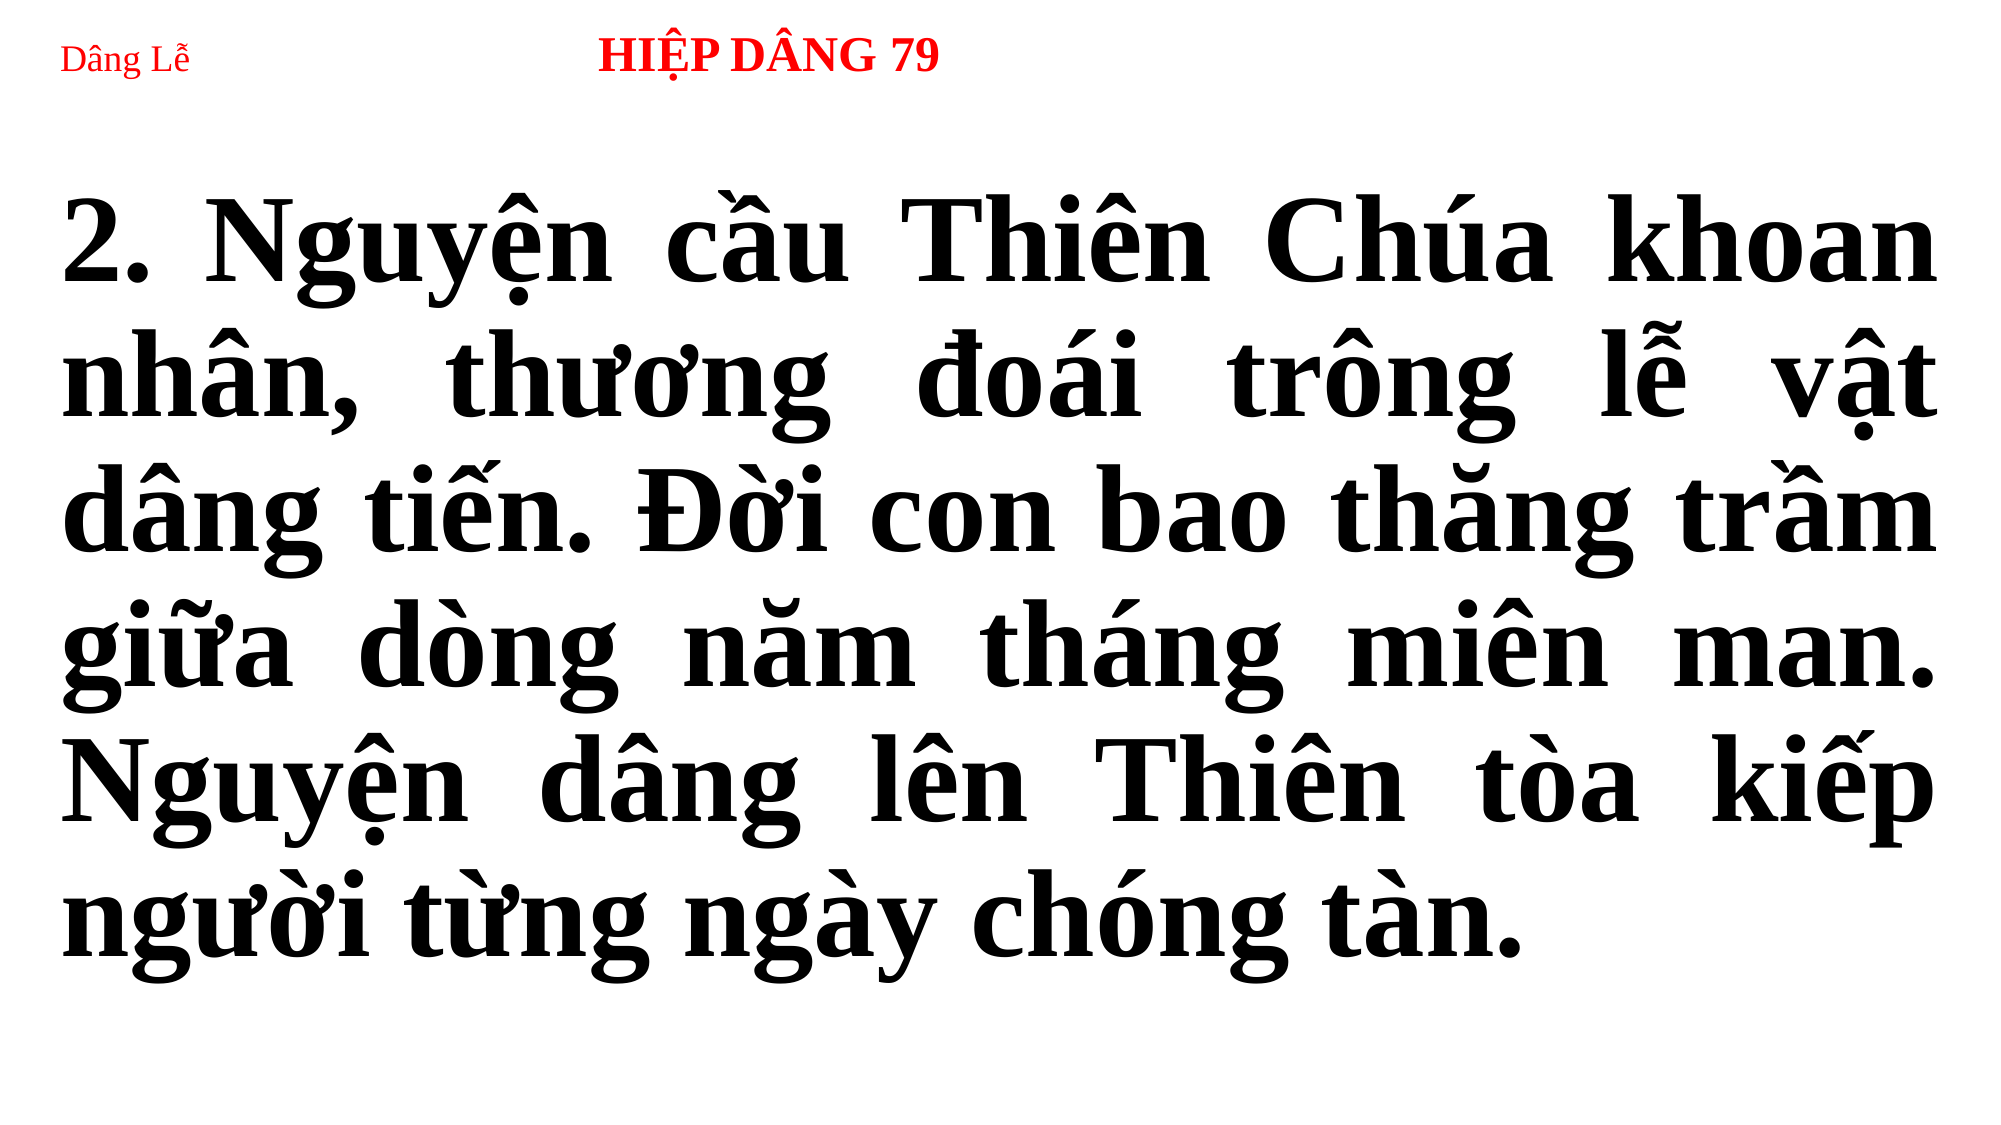

# Dâng Lễ                                           HIỆP DÂNG 79
2. Nguyện cầu Thiên Chúa khoan nhân, thương đoái trông lễ vật dâng tiến. Đời con bao thăng trầm giữa dòng năm tháng miên man. Nguyện dâng lên Thiên tòa kiếp người từng ngày chóng tàn.